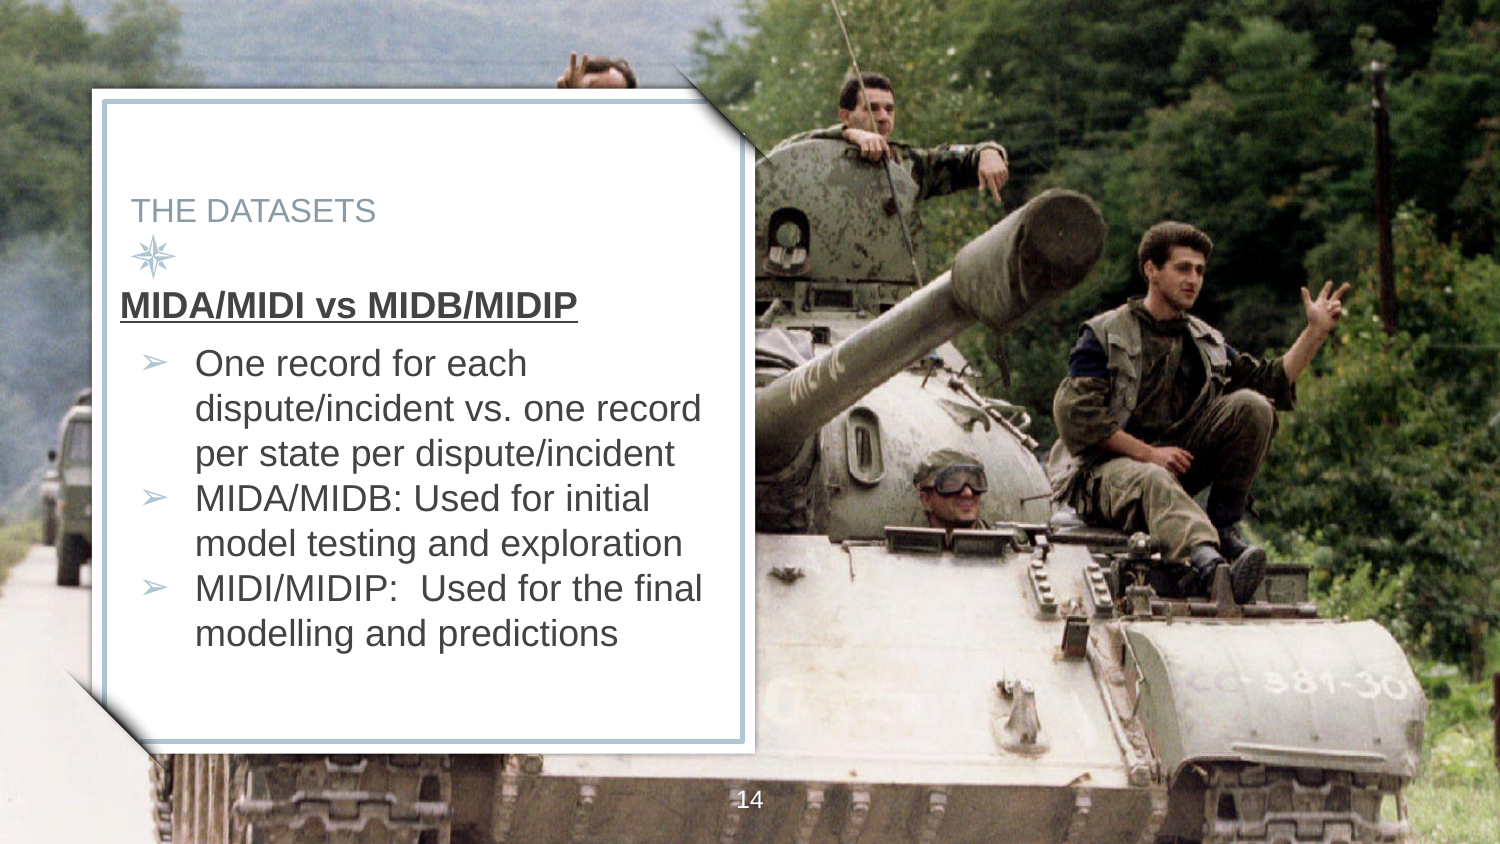

# THE DATASETS
MIDA/MIDI vs MIDB/MIDIP
One record for each dispute/incident vs. one record per state per dispute/incident
MIDA/MIDB: Used for initial model testing and exploration
MIDI/MIDIP:  Used for the final modelling and predictions
14